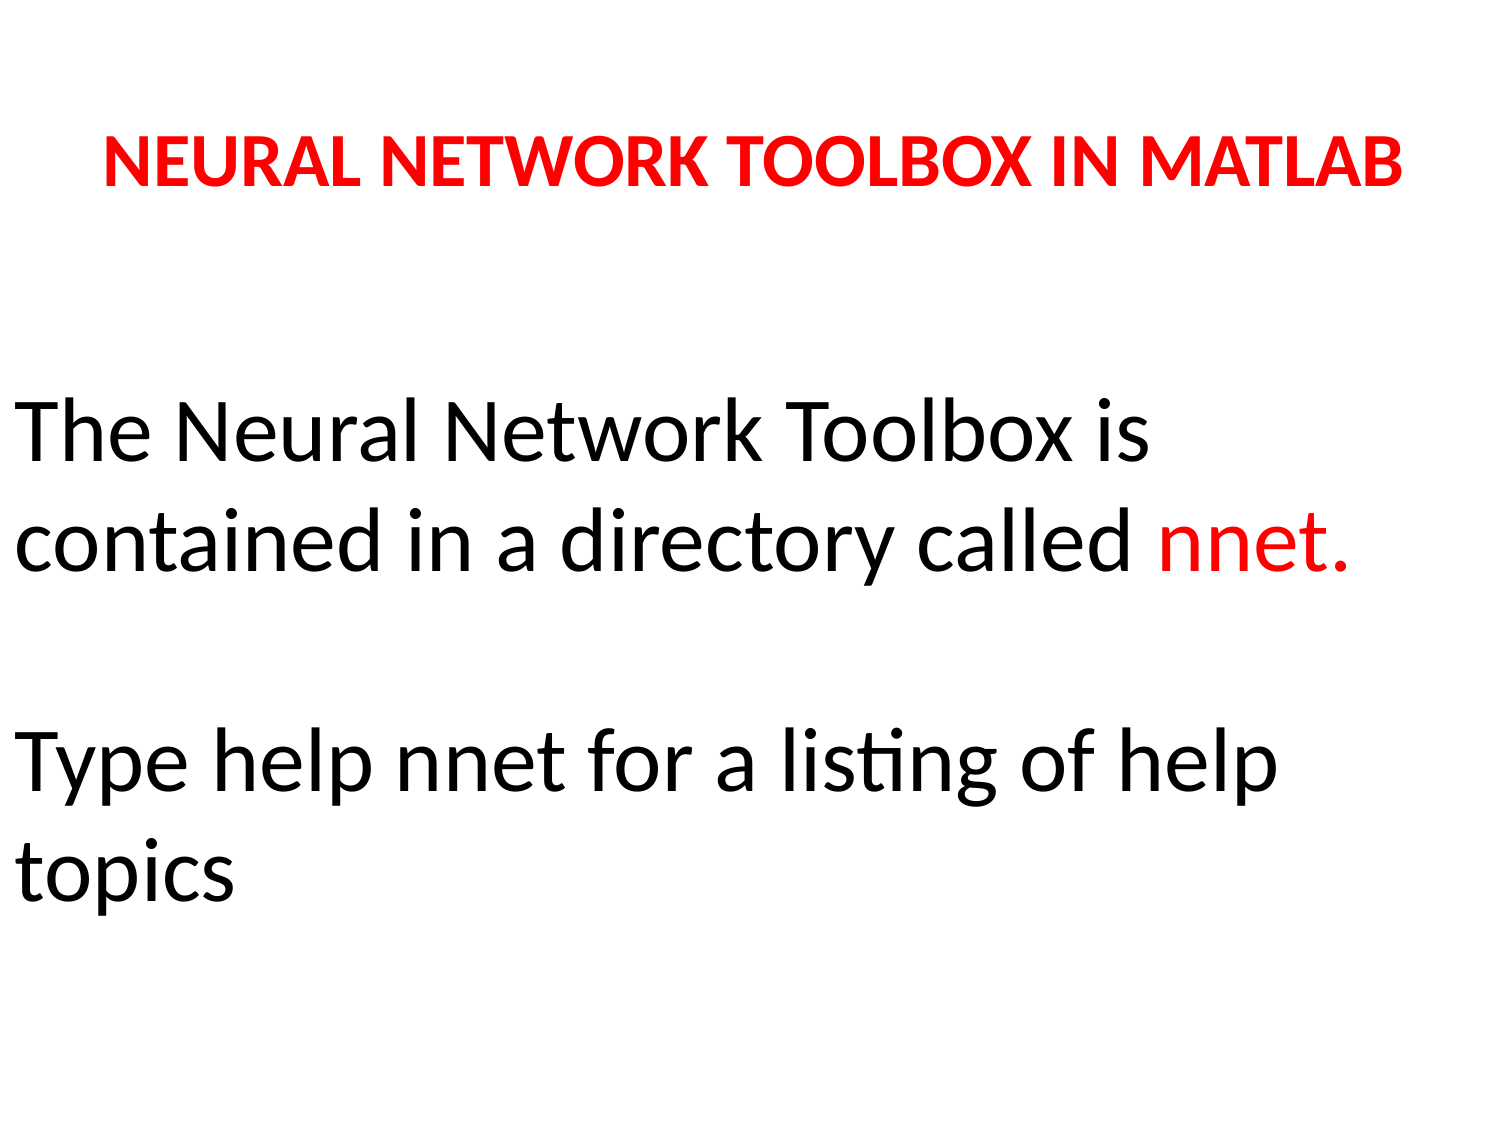

# NEURAL NETWORK TOOLBOX IN MATLAB
The Neural Network Toolbox is contained in a directory called nnet.

Type help nnet for a listing of help topics